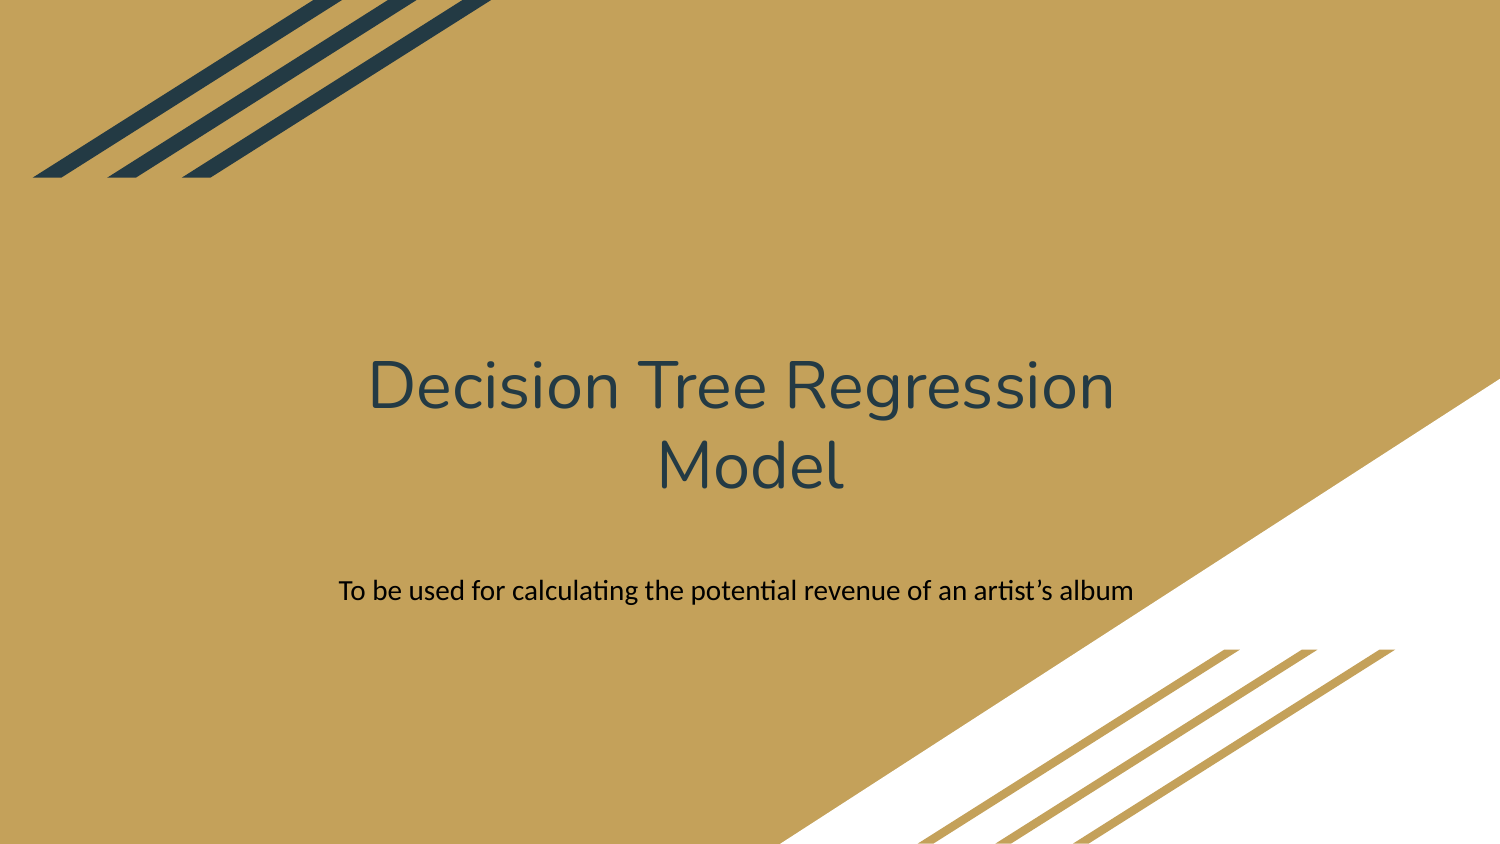

# Decision Tree Regression
Model
To be used for calculating the potential revenue of an artist’s album